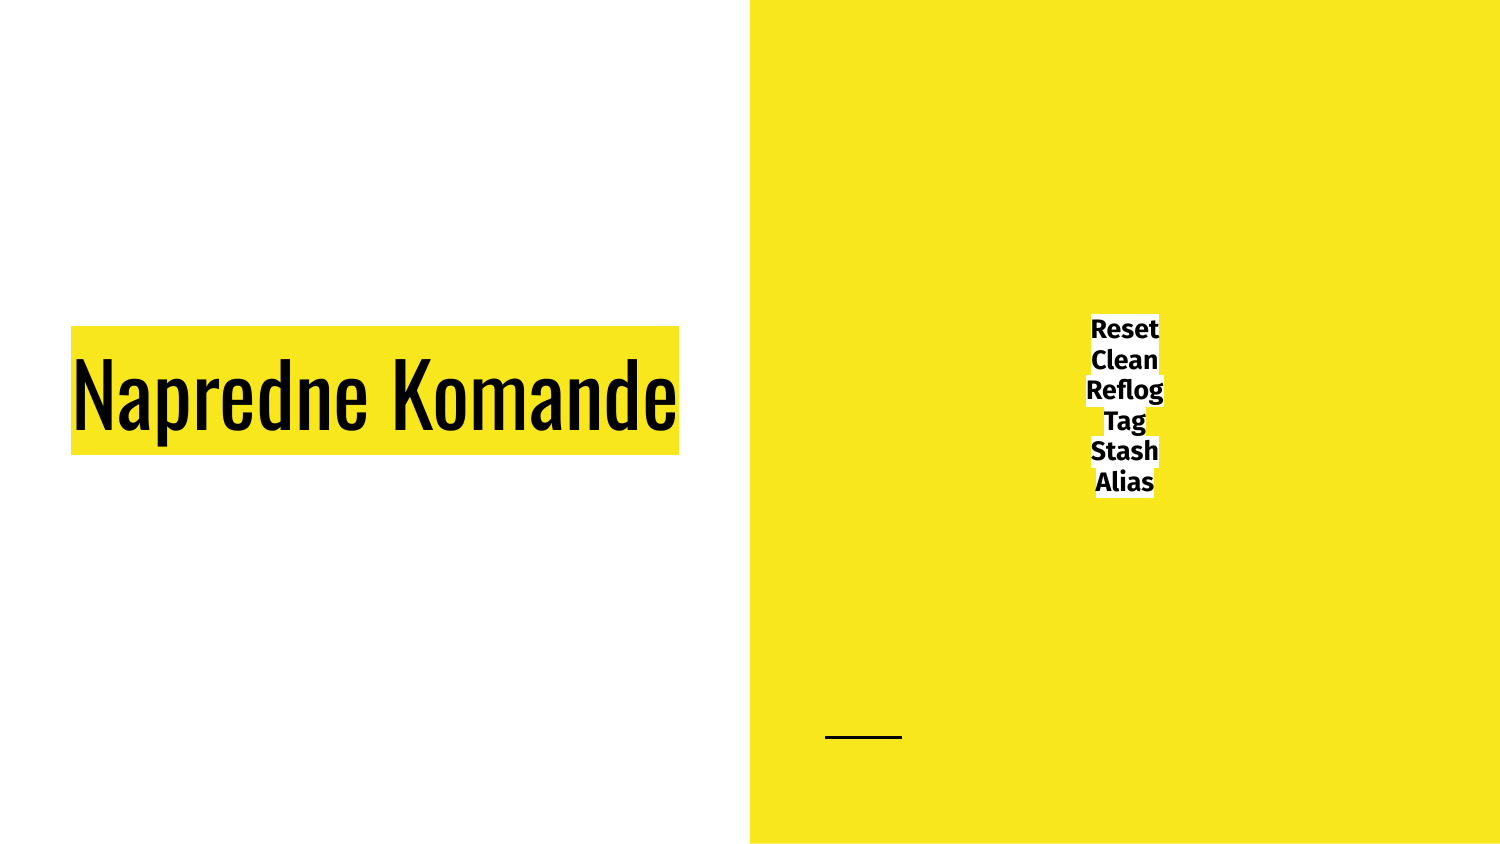

Reset
Clean
Reflog
Tag
Stash
Alias

# Napredne Komande